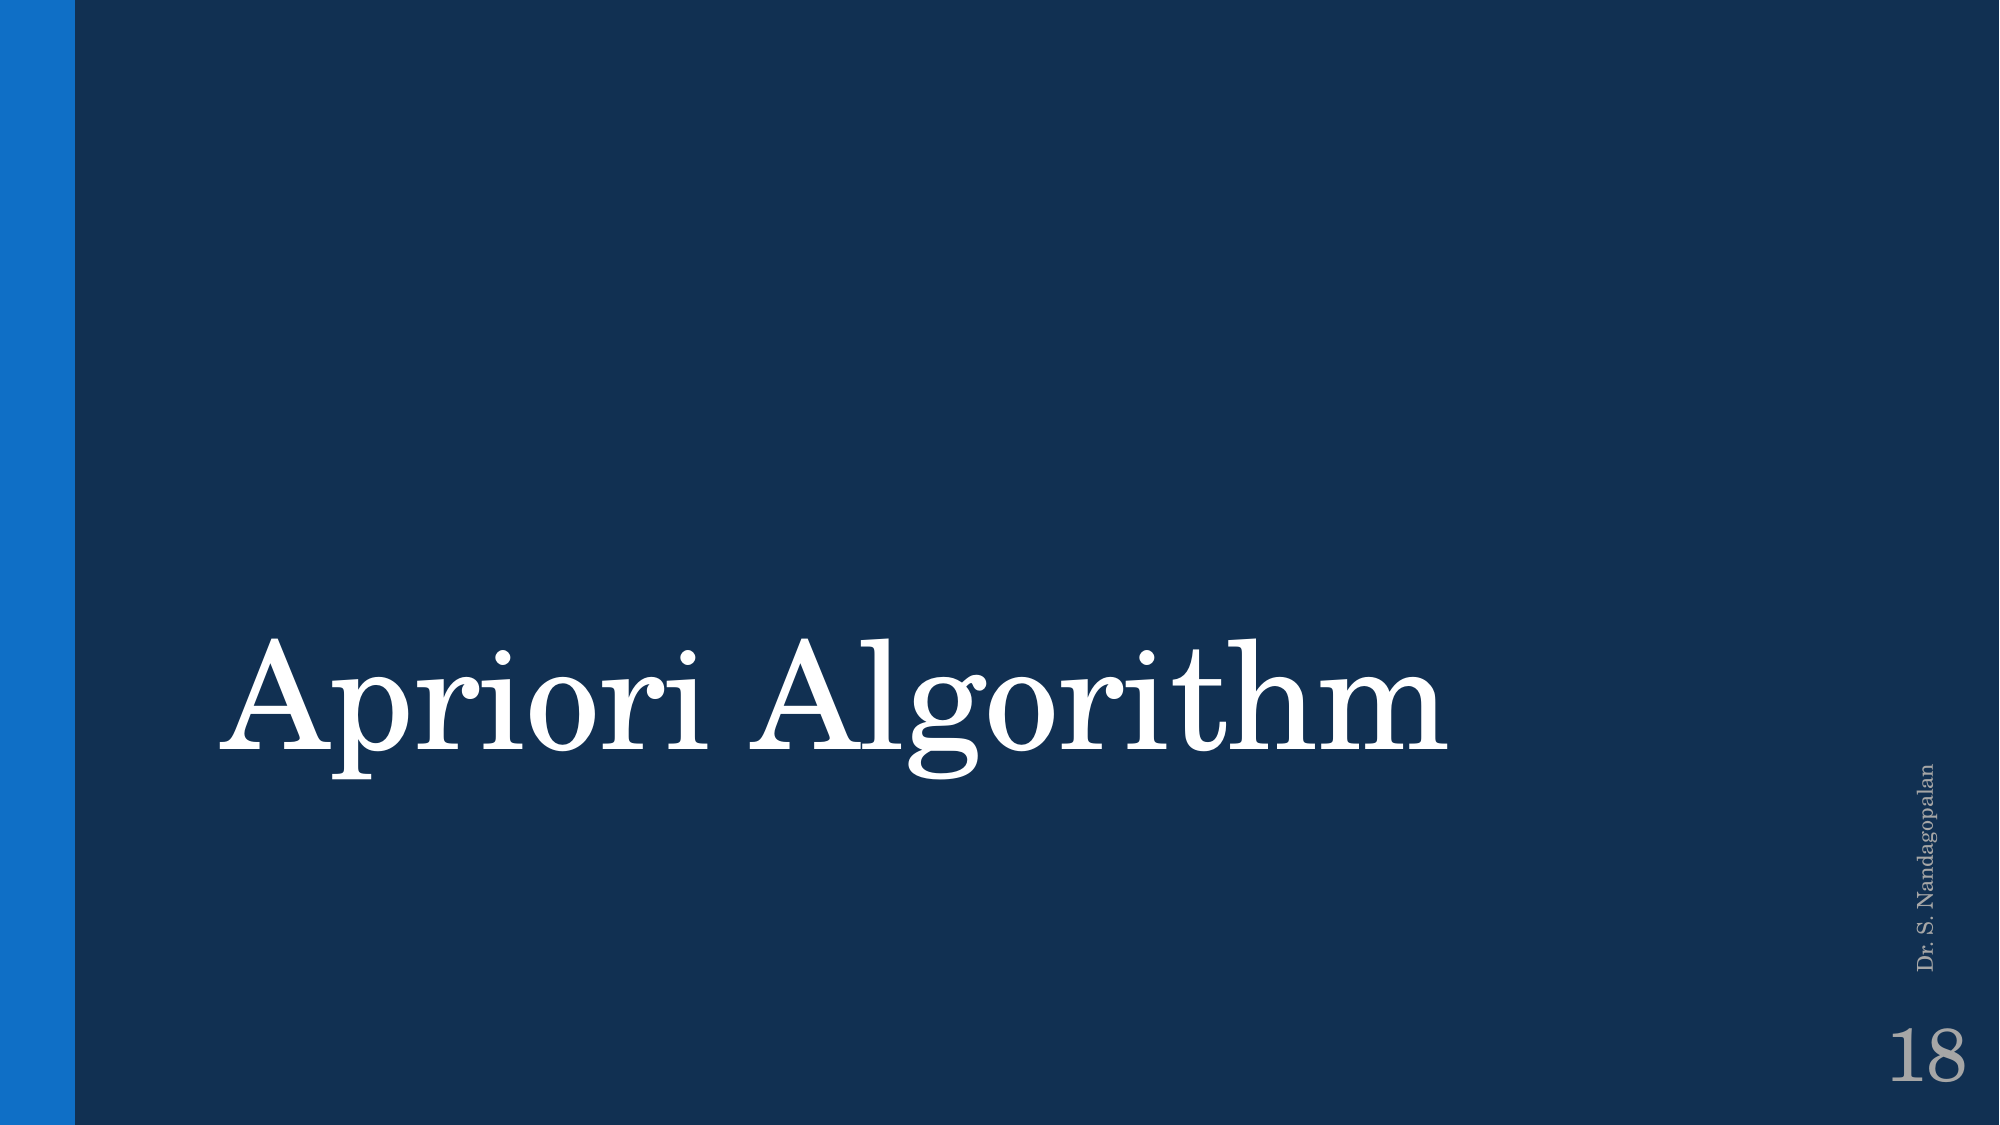

# Apriori Algorithm
Dr. S. Nandagopalan

18